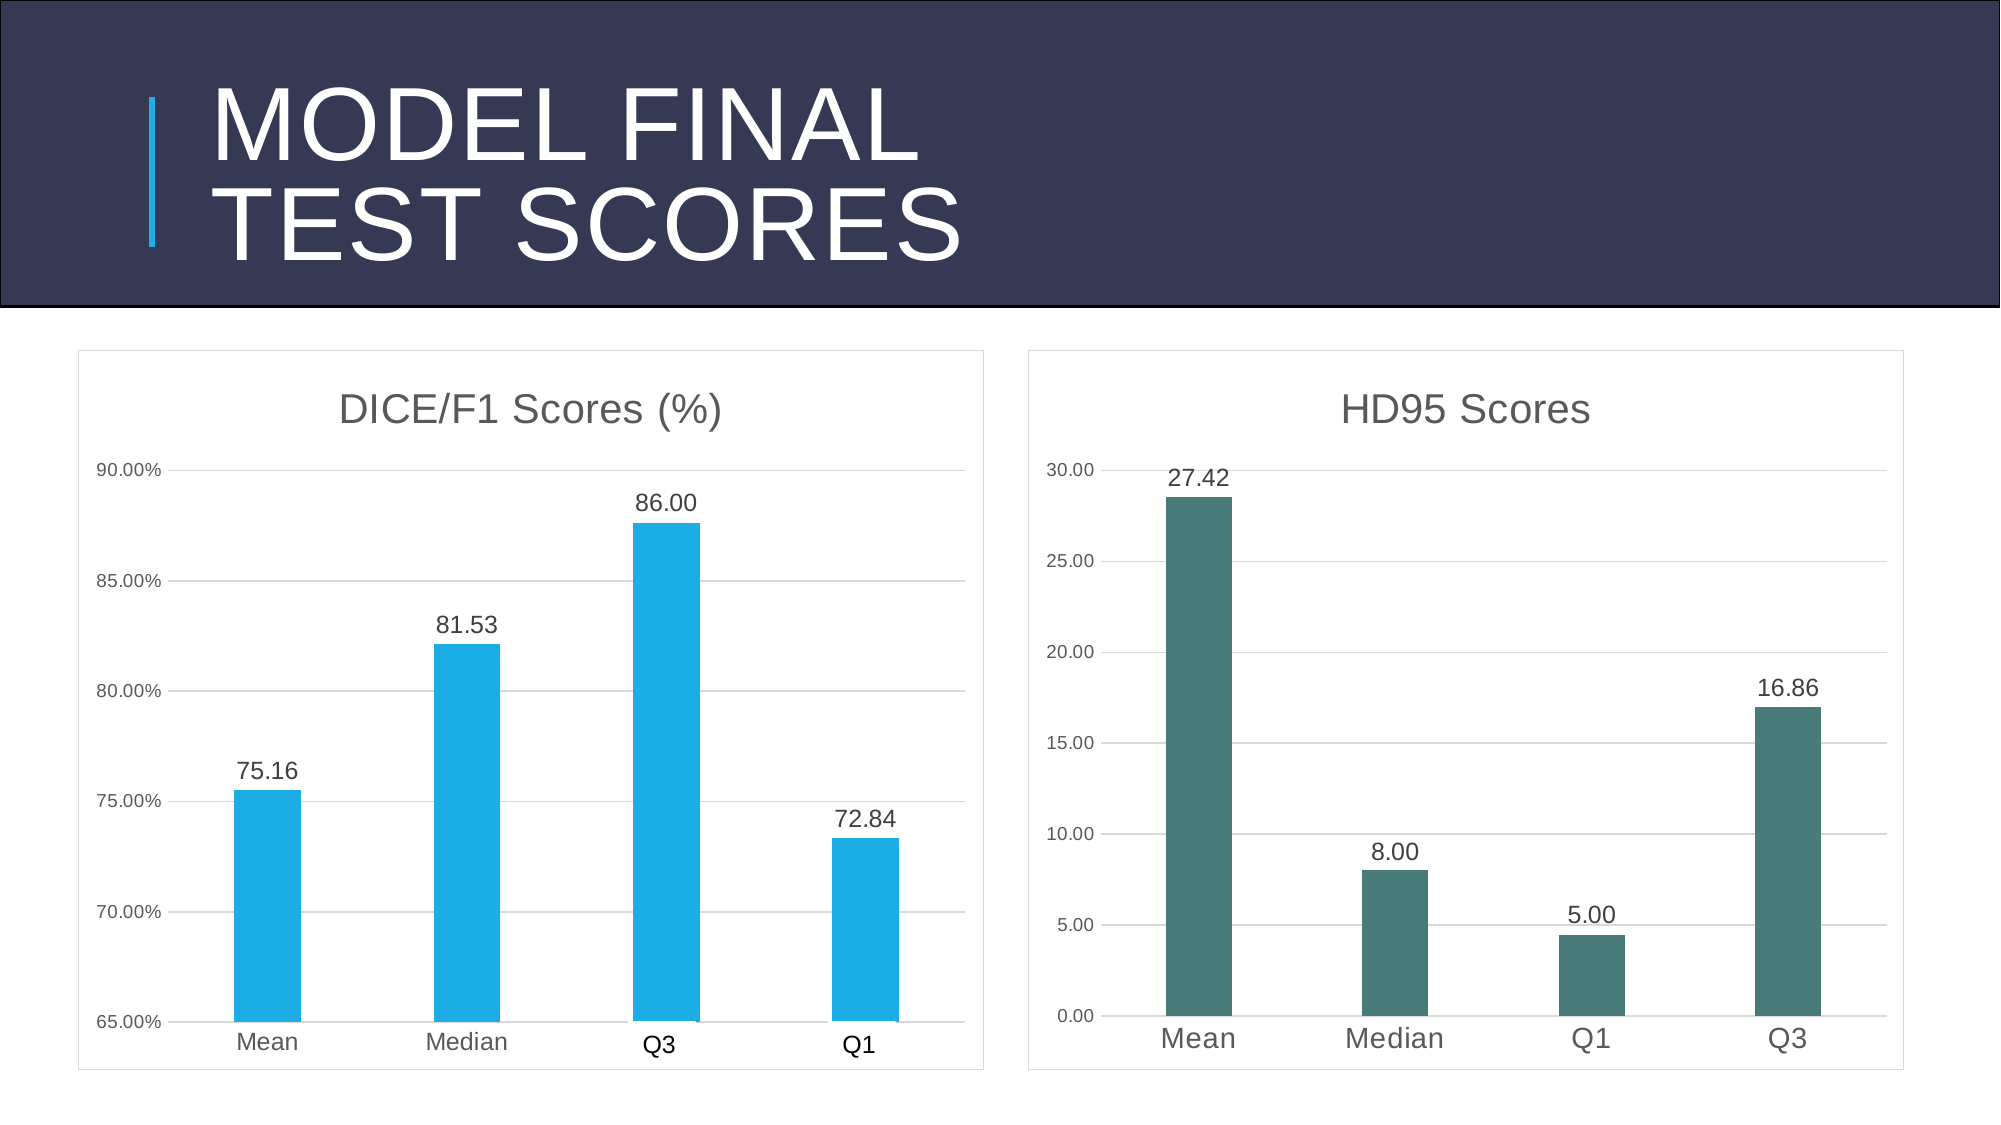

# Model Final Test Scores

### Chart: HD95 Scores

| Category | HD95 |
|---|---|
| Mean | 28.560501 |
| Median | 8.0 |
| Q1 | 4.472136 |
| Q3 | 17.0 |

### Chart: DICE/F1 Scores (%)

| Category | DICE |
|---|---|
| Mean | 0.755258 |
| Median | 0.821239 |
| Q1 | 0.876416 |
| Q3 | 0.733326 |
Q1
Q3